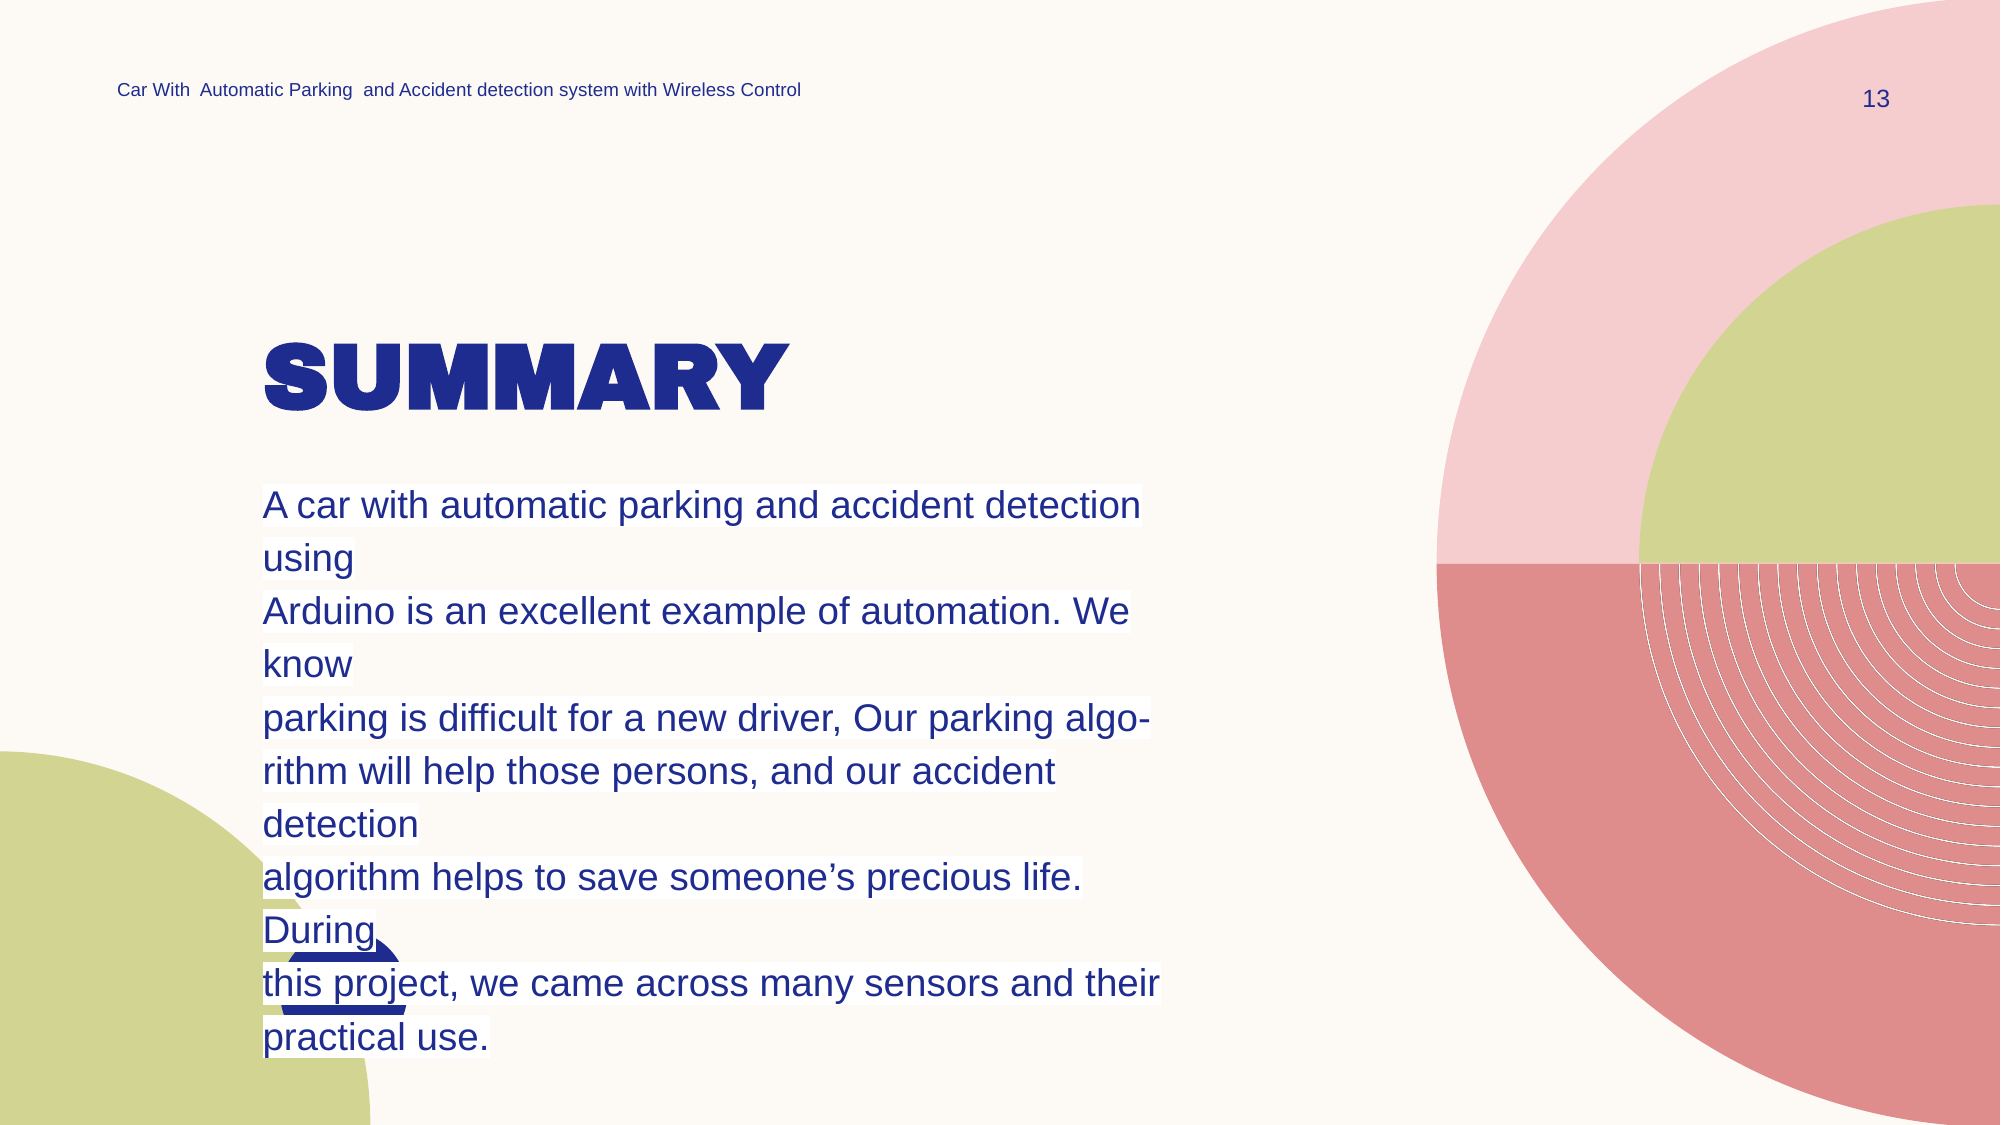

13
Car With  Automatic Parking  and Accident detection system with Wireless Control

# SUMMARY
A car with automatic parking and accident detection using
Arduino is an excellent example of automation. We know
parking is difficult for a new driver, Our parking algo-
rithm will help those persons, and our accident detection
algorithm helps to save someone’s precious life. During
this project, we came across many sensors and their
practical use.